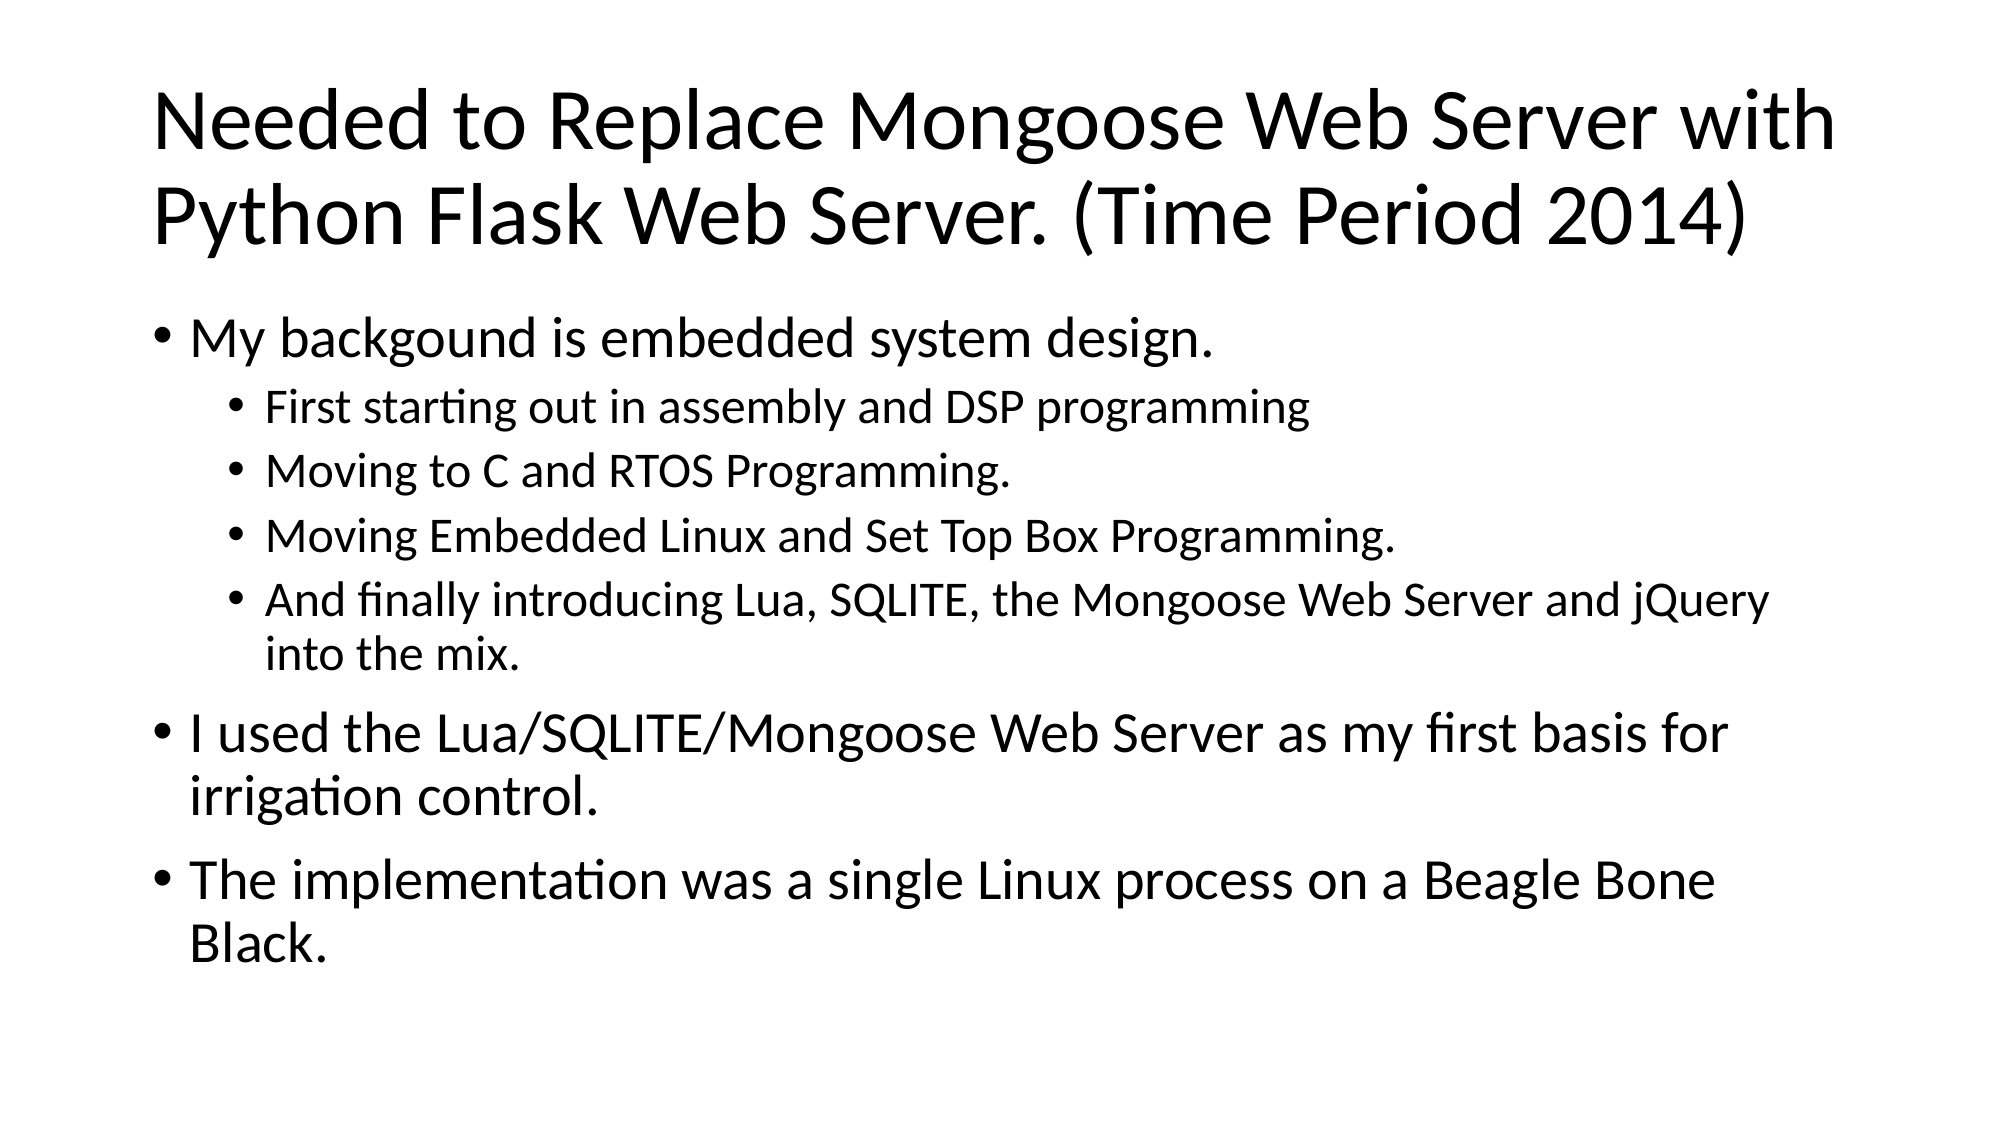

# Needed to Replace Mongoose Web Server with Python Flask Web Server. (Time Period 2014)
My backgound is embedded system design.
First starting out in assembly and DSP programming
Moving to C and RTOS Programming.
Moving Embedded Linux and Set Top Box Programming.
And finally introducing Lua, SQLITE, the Mongoose Web Server and jQuery into the mix.
I used the Lua/SQLITE/Mongoose Web Server as my first basis for irrigation control.
The implementation was a single Linux process on a Beagle Bone Black.